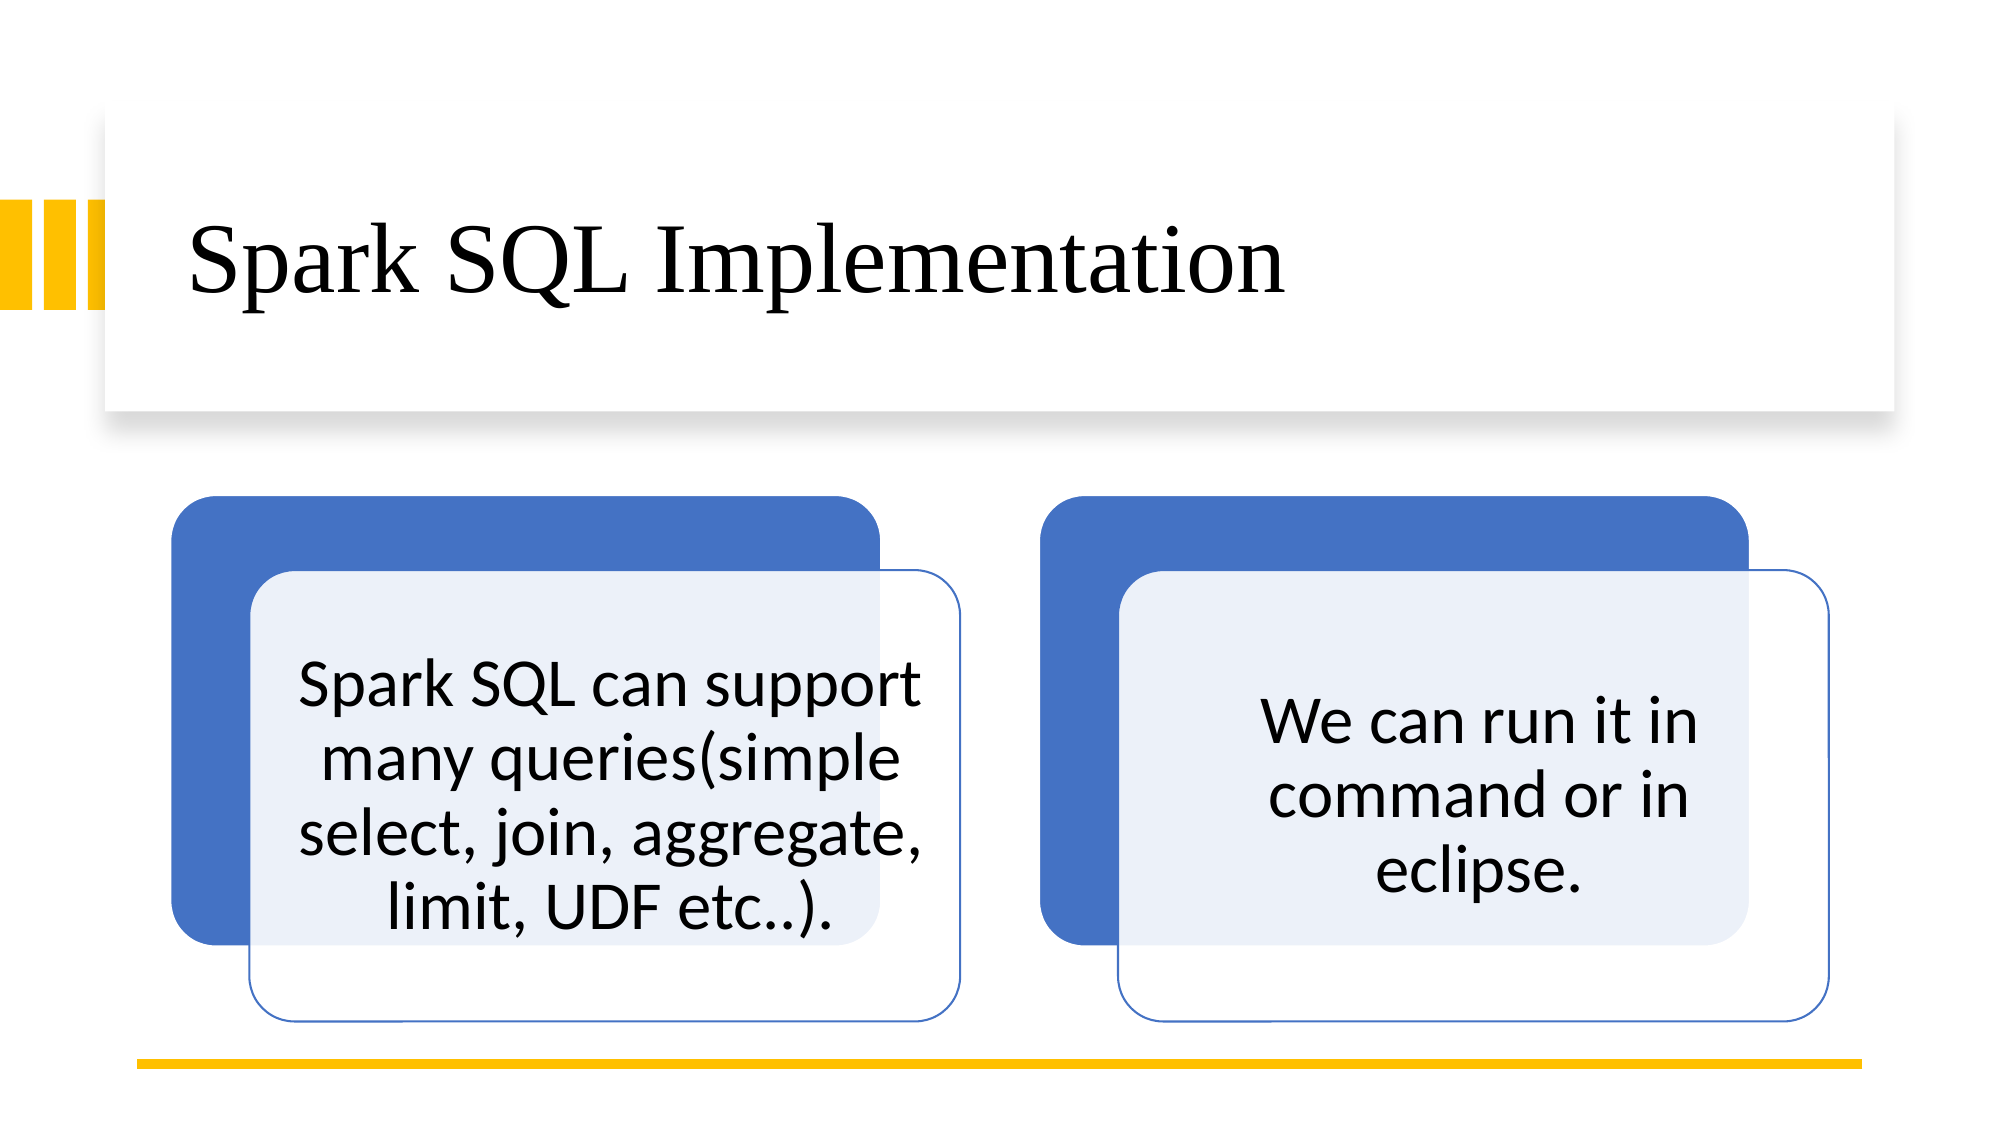

# Spark SQL Implementation

Spark SQL can support many queries(simple select, join, aggregate, limit, UDF etc..).
We can run it in command or in eclipse.